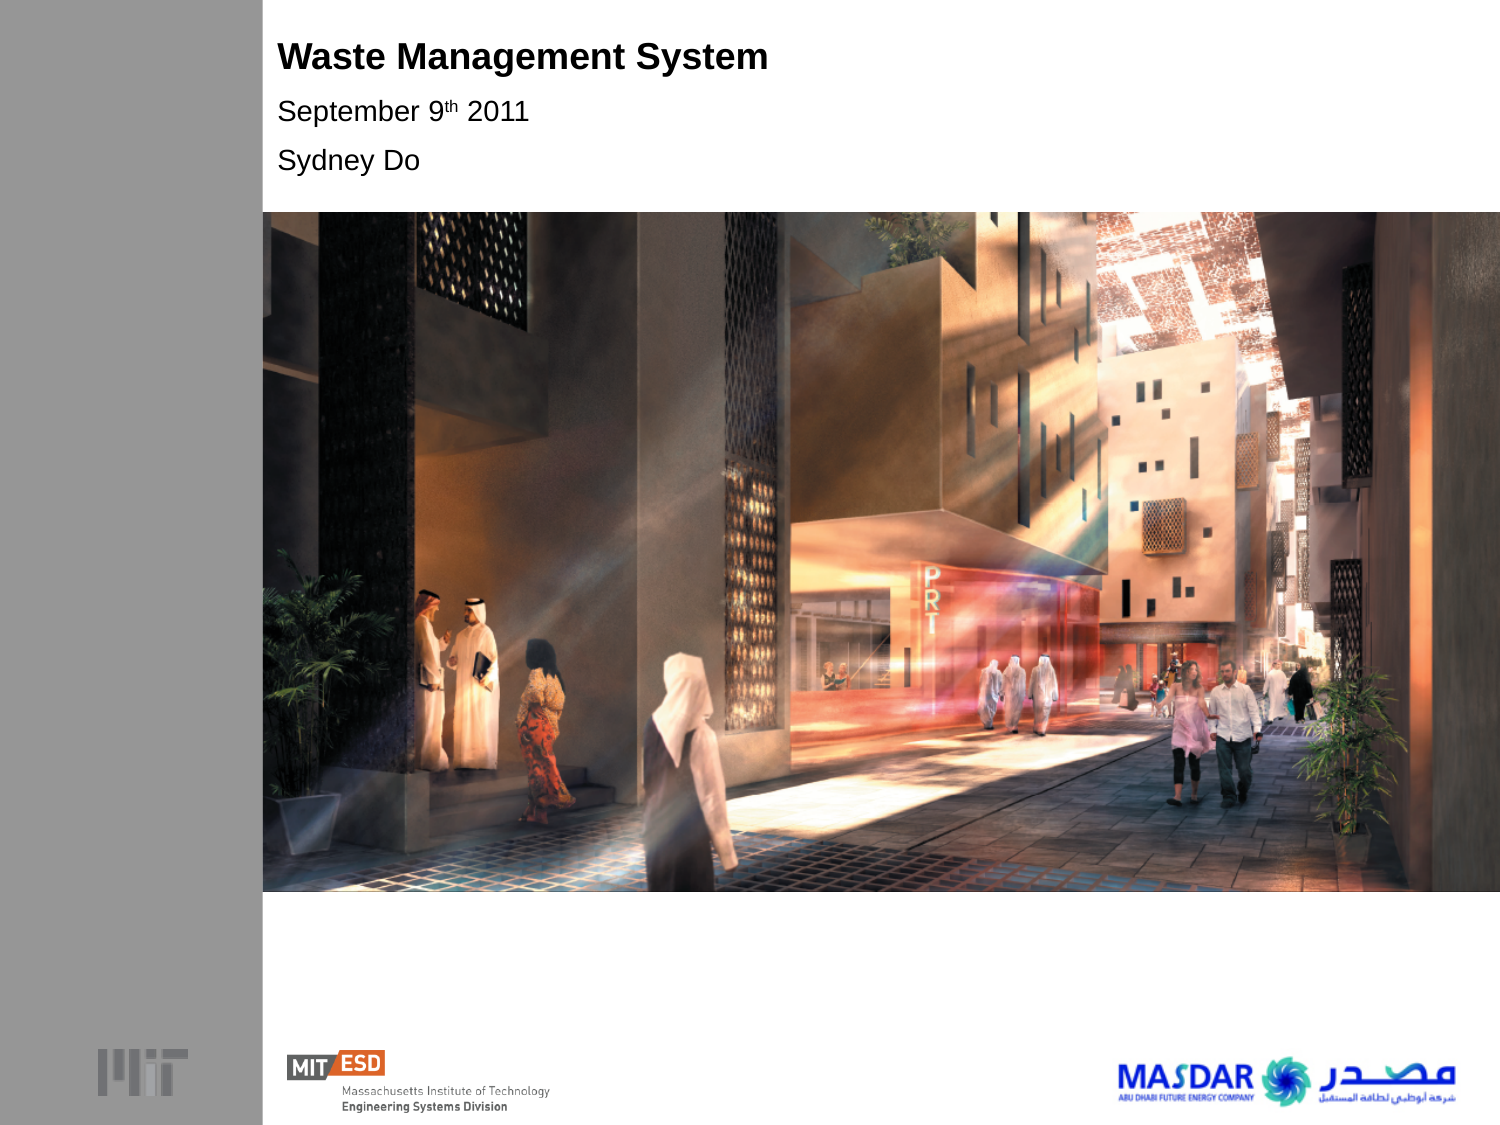

Waste Management System
September 9th 2011
Sydney Do